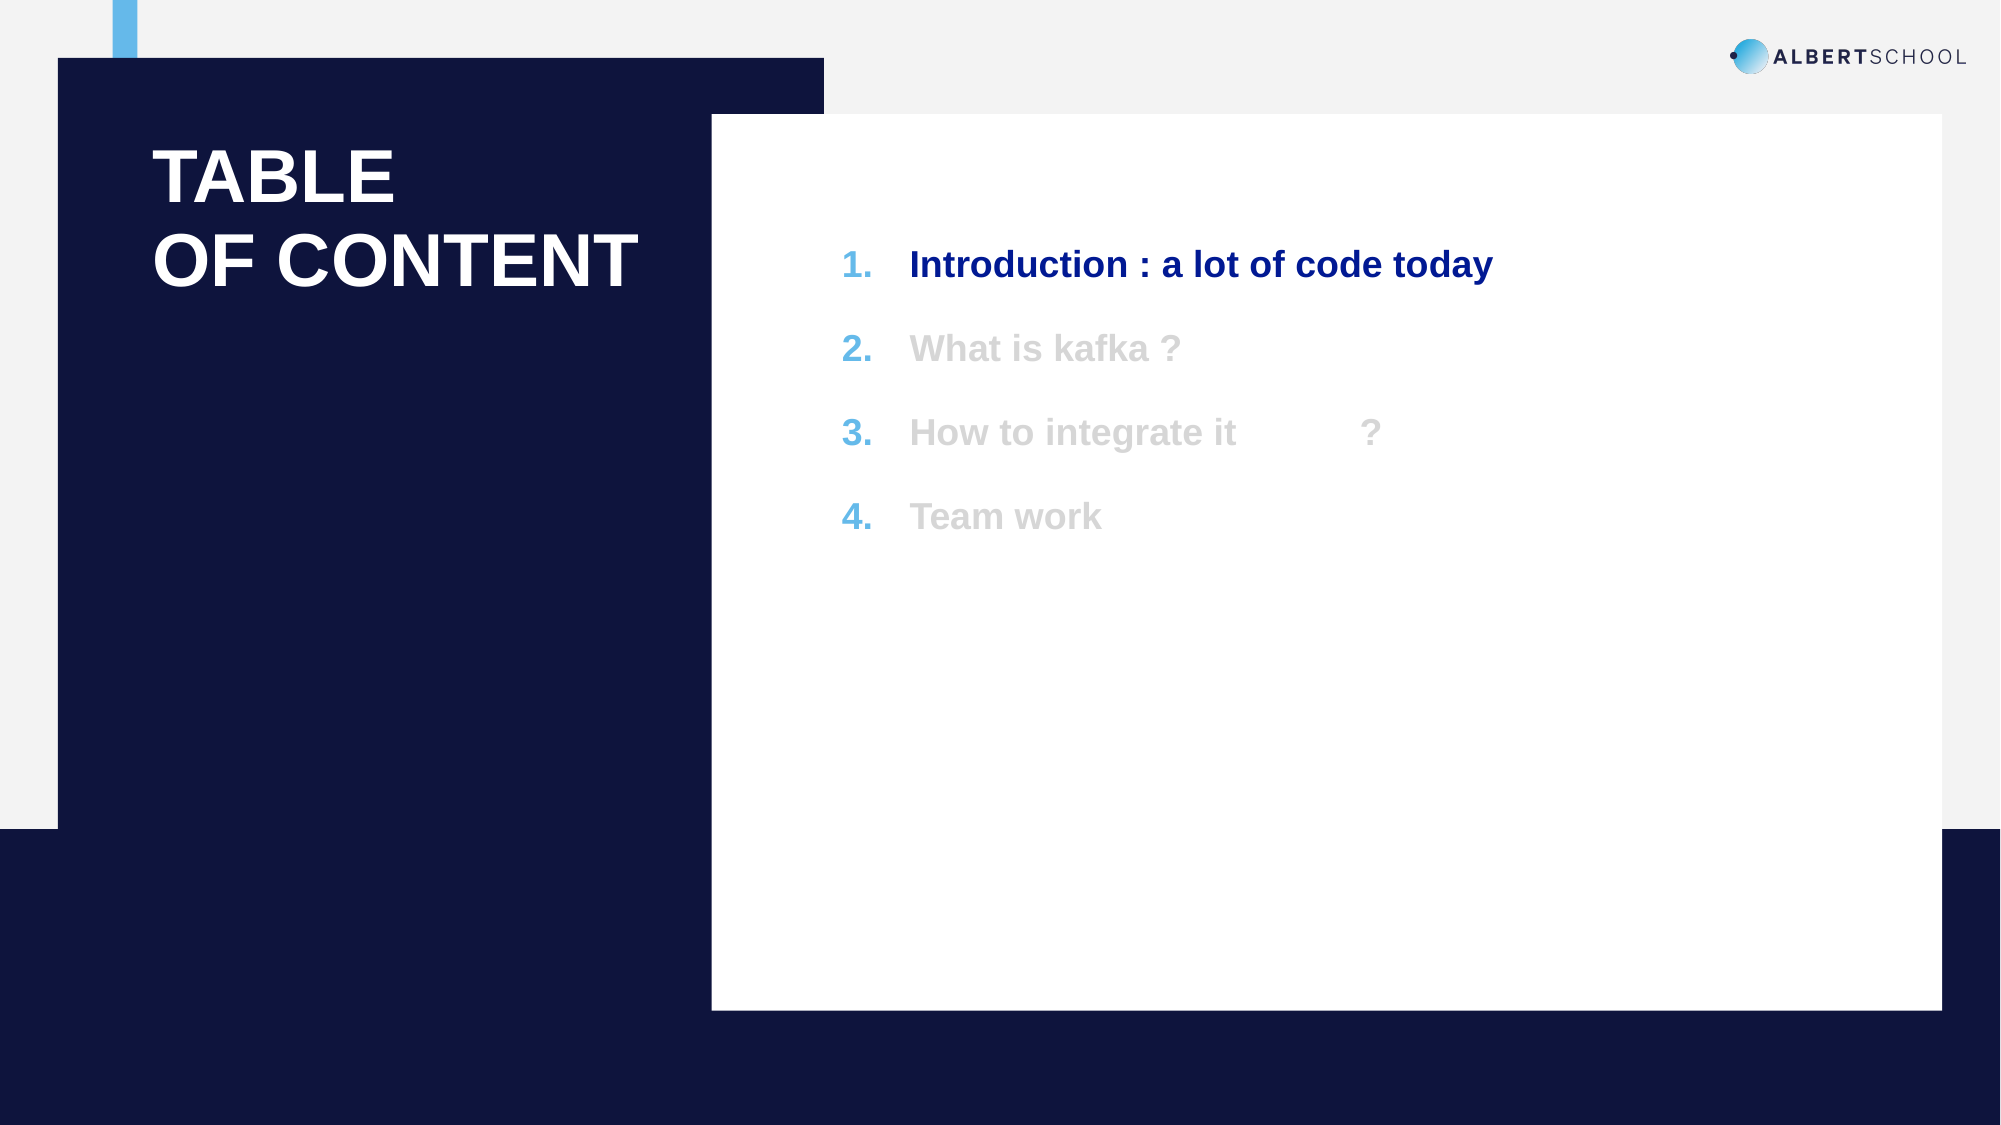

TABLE
OF CONTENT

Introduction : a lot of code today
What is kafka ?
How to integrate it 	?
Team work
2